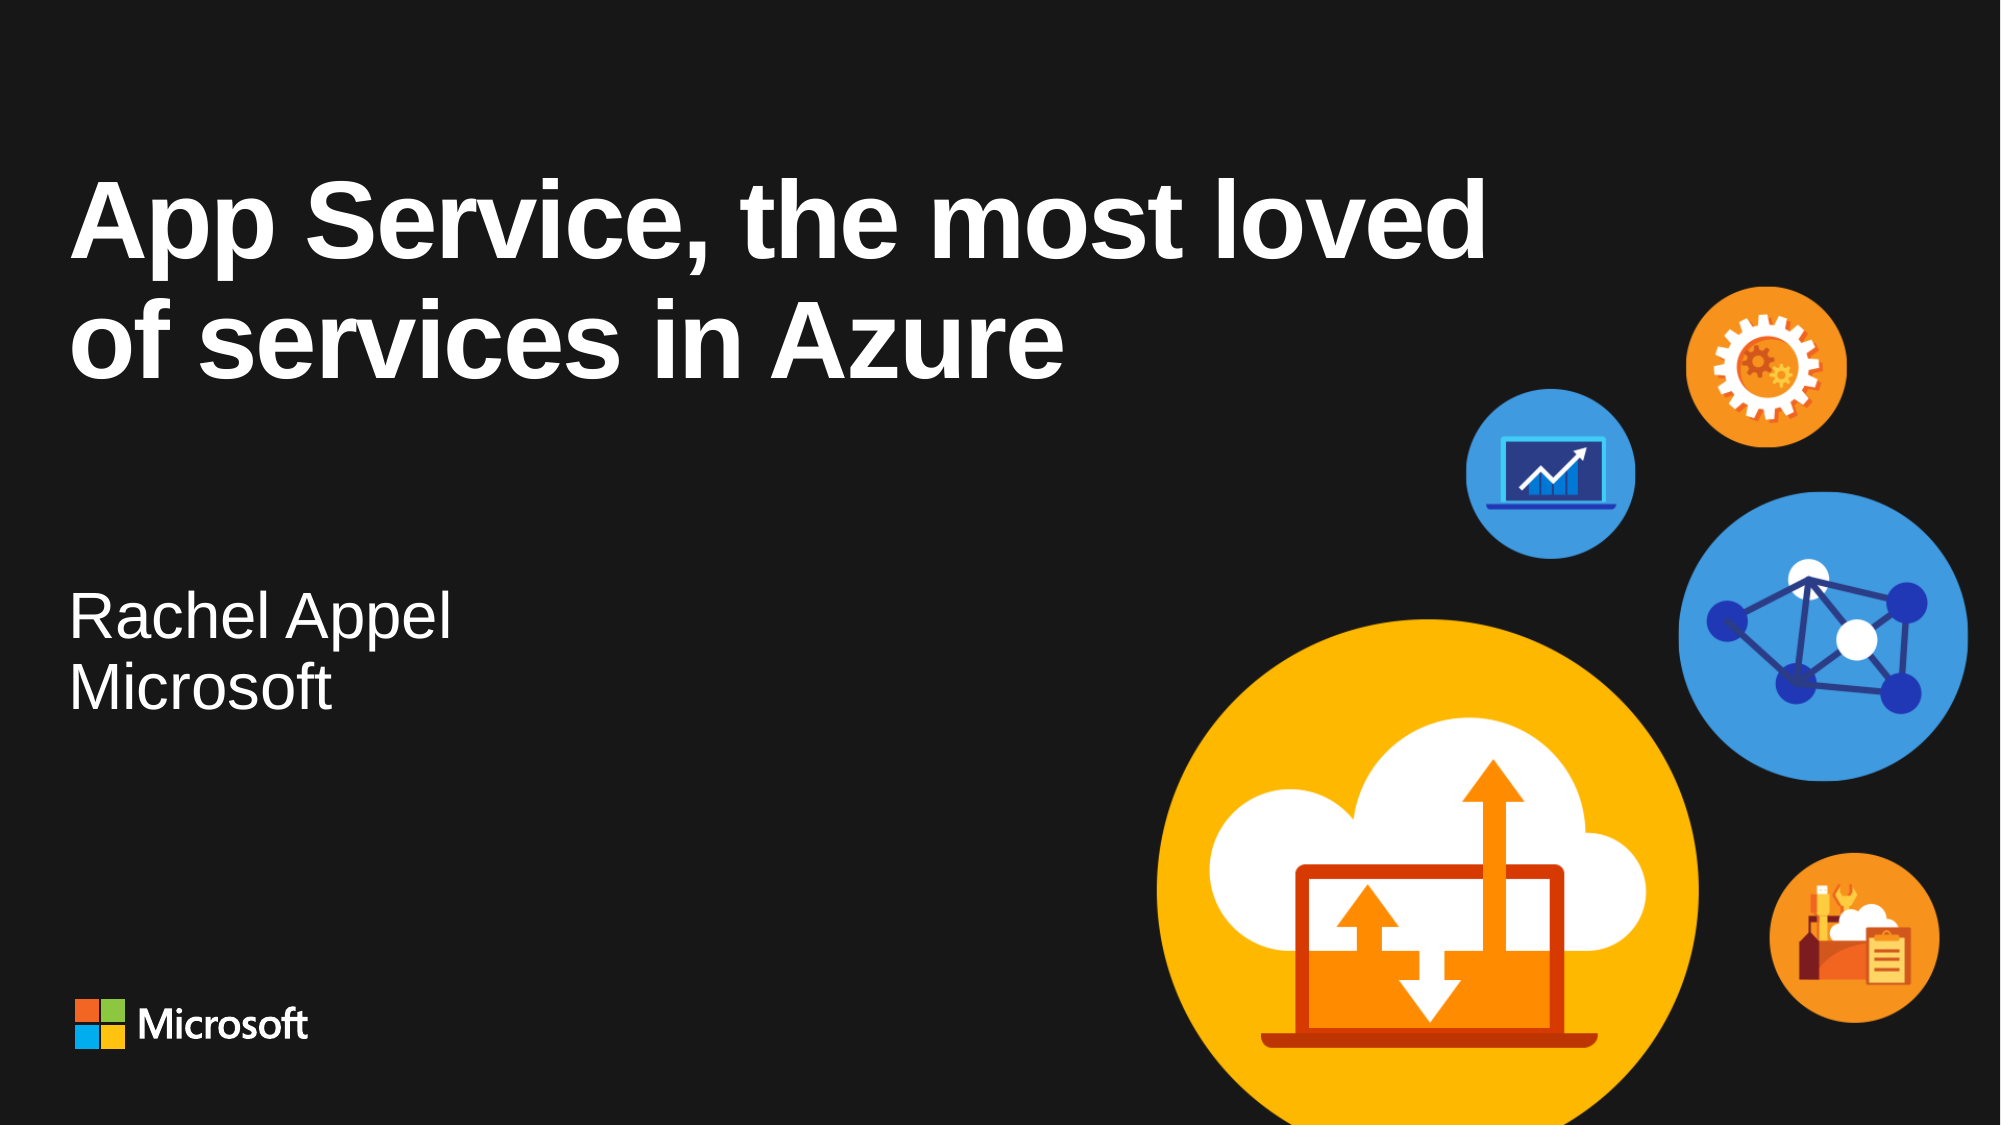

# App Service, the most loved of services in Azure
Rachel Appel
Microsoft